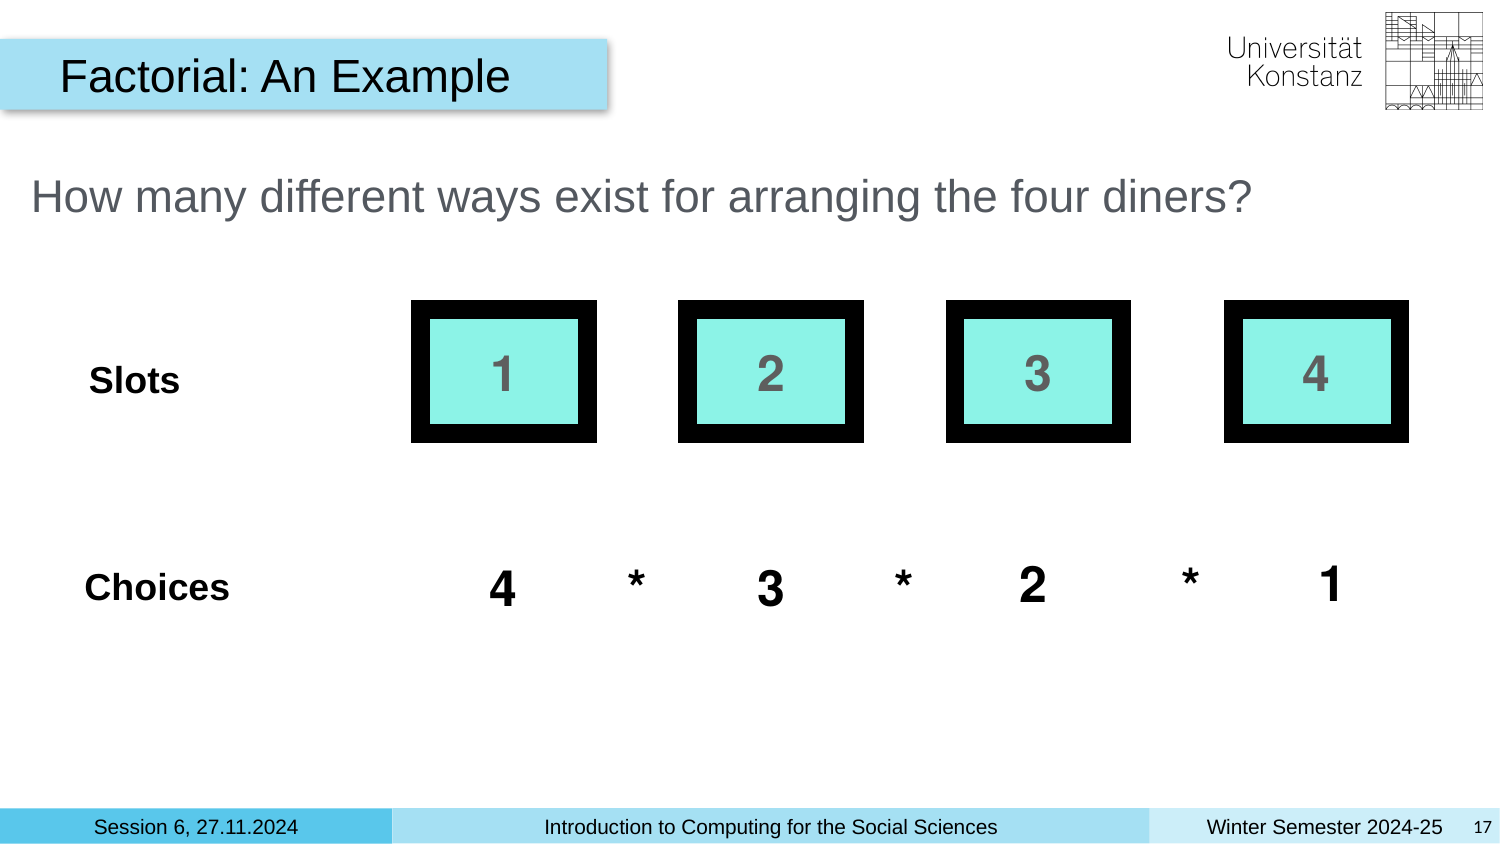

Factorial: An Example
How many different ways exist for arranging the four diners?
1
2
3
4
Slots

1
1
2
2
2
*
*
4
4
4
*
*
*
3
3
3
*
*
*
Choices
4! = 4 * 3 * 2 * 1 = 24 arrangements